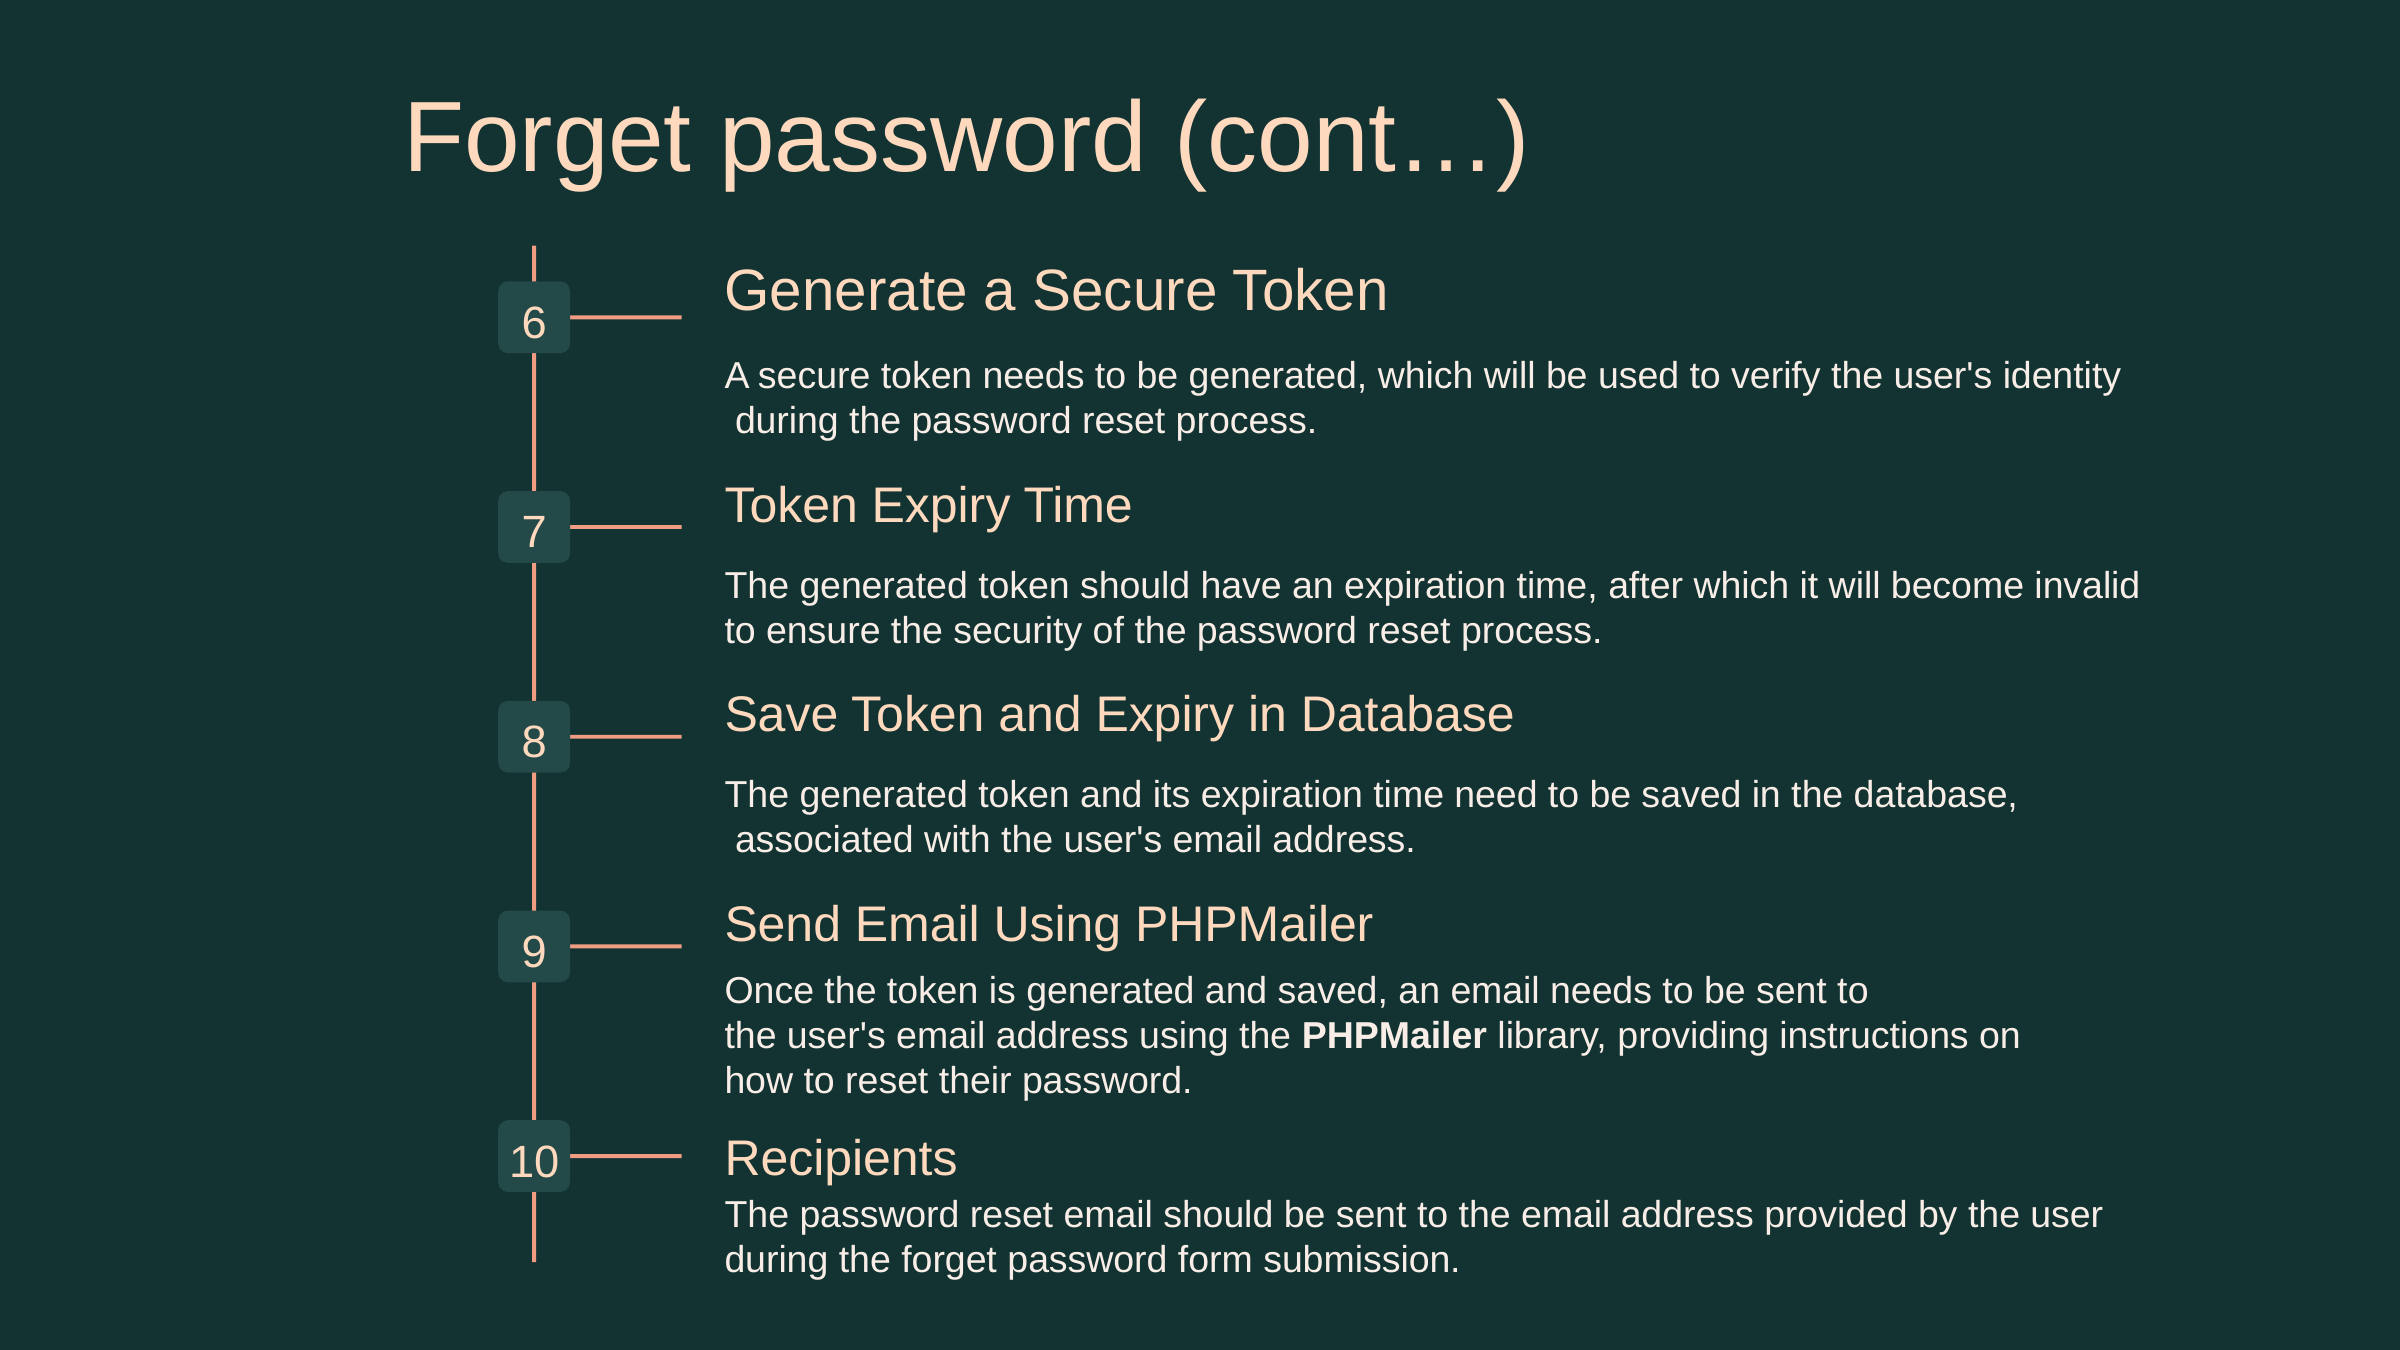

Forget password (cont…)

Generate a Secure Token

6

A secure token needs to be generated, which will be used to verify the user's identity
 during the password reset process.
Token Expiry Time

7

The generated token should have an expiration time, after which it will become invalid
to ensure the security of the password reset process.
Save Token and Expiry in Database

8

The generated token and its expiration time need to be saved in the database,
 associated with the user's email address.
Send Email Using PHPMailer

9

Once the token is generated and saved, an email needs to be sent to
the user's email address using the PHPMailer library, providing instructions on
how to reset their password.

Recipients
10

The password reset email should be sent to the email address provided by the user
during the forget password form submission.